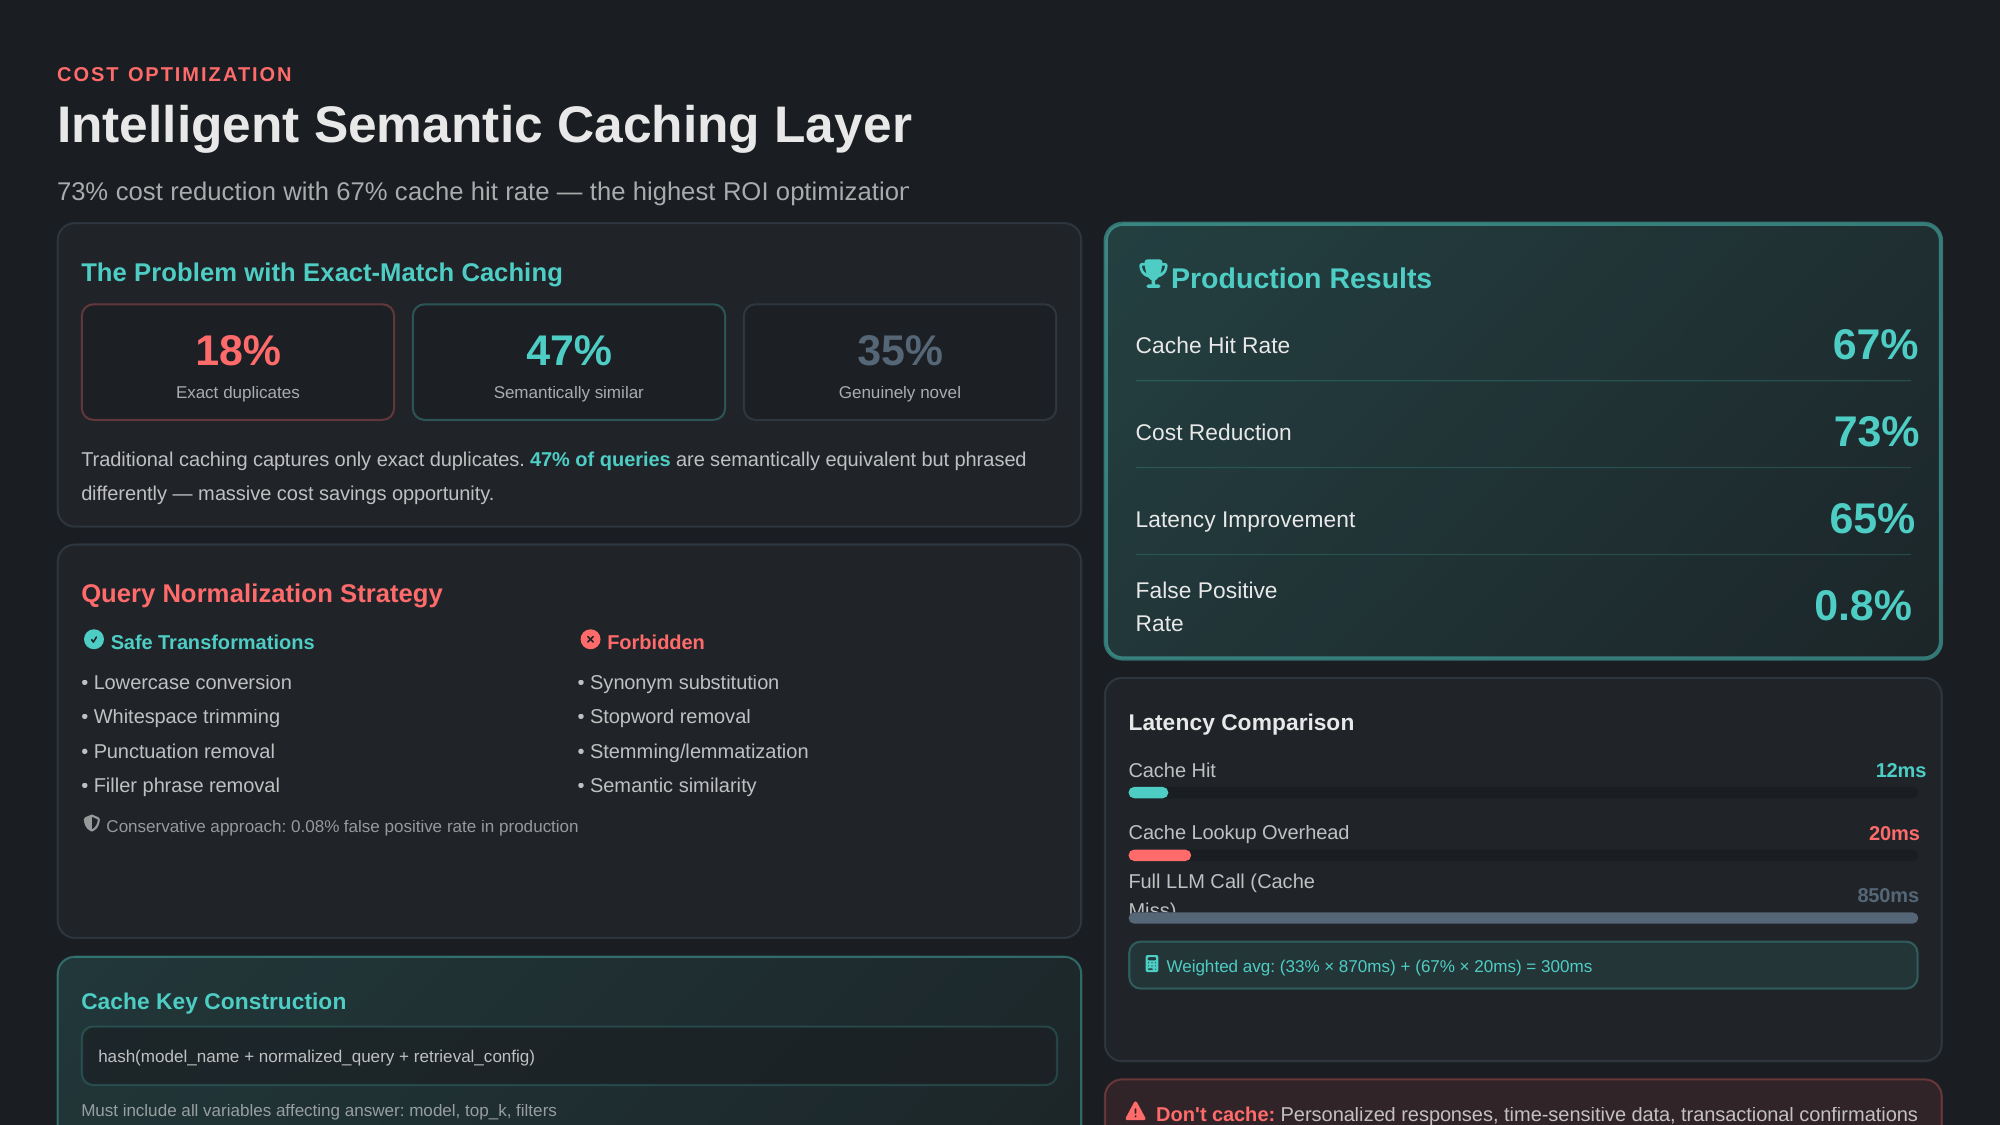

COST OPTIMIZATION
Intelligent Semantic Caching Layer
73% cost reduction with 67% cache hit rate — the highest ROI optimization

The Problem with Exact-Match Caching
Production Results

67%
18%
47%
35%
Cache Hit Rate
Exact duplicates
Semantically similar
Genuinely novel

73%
Cost Reduction
Traditional caching captures only exact duplicates. 47% of queries are semantically equivalent but phrased differently — massive cost savings opportunity.

65%
Latency Improvement

Query Normalization Strategy
0.8%
False Positive Rate
Safe Transformations
Forbidden

• Lowercase conversion
• Synonym substitution

• Whitespace trimming
• Stopword removal
Latency Comparison
• Punctuation removal
• Stemming/lemmatization
Cache Hit
12ms
• Filler phrase removal
• Semantic similarity

Conservative approach: 0.08% false positive rate in production

Cache Lookup Overhead
20ms

Full LLM Call (Cache Miss)
850ms

Weighted avg: (33% × 870ms) + (67% × 20ms) = 300ms

Cache Key Construction
hash(model_name + normalized_query + retrieval_config)

Must include all variables affecting answer: model, top_k, filters
Don't cache: Personalized responses, time-sensitive data, transactional confirmations